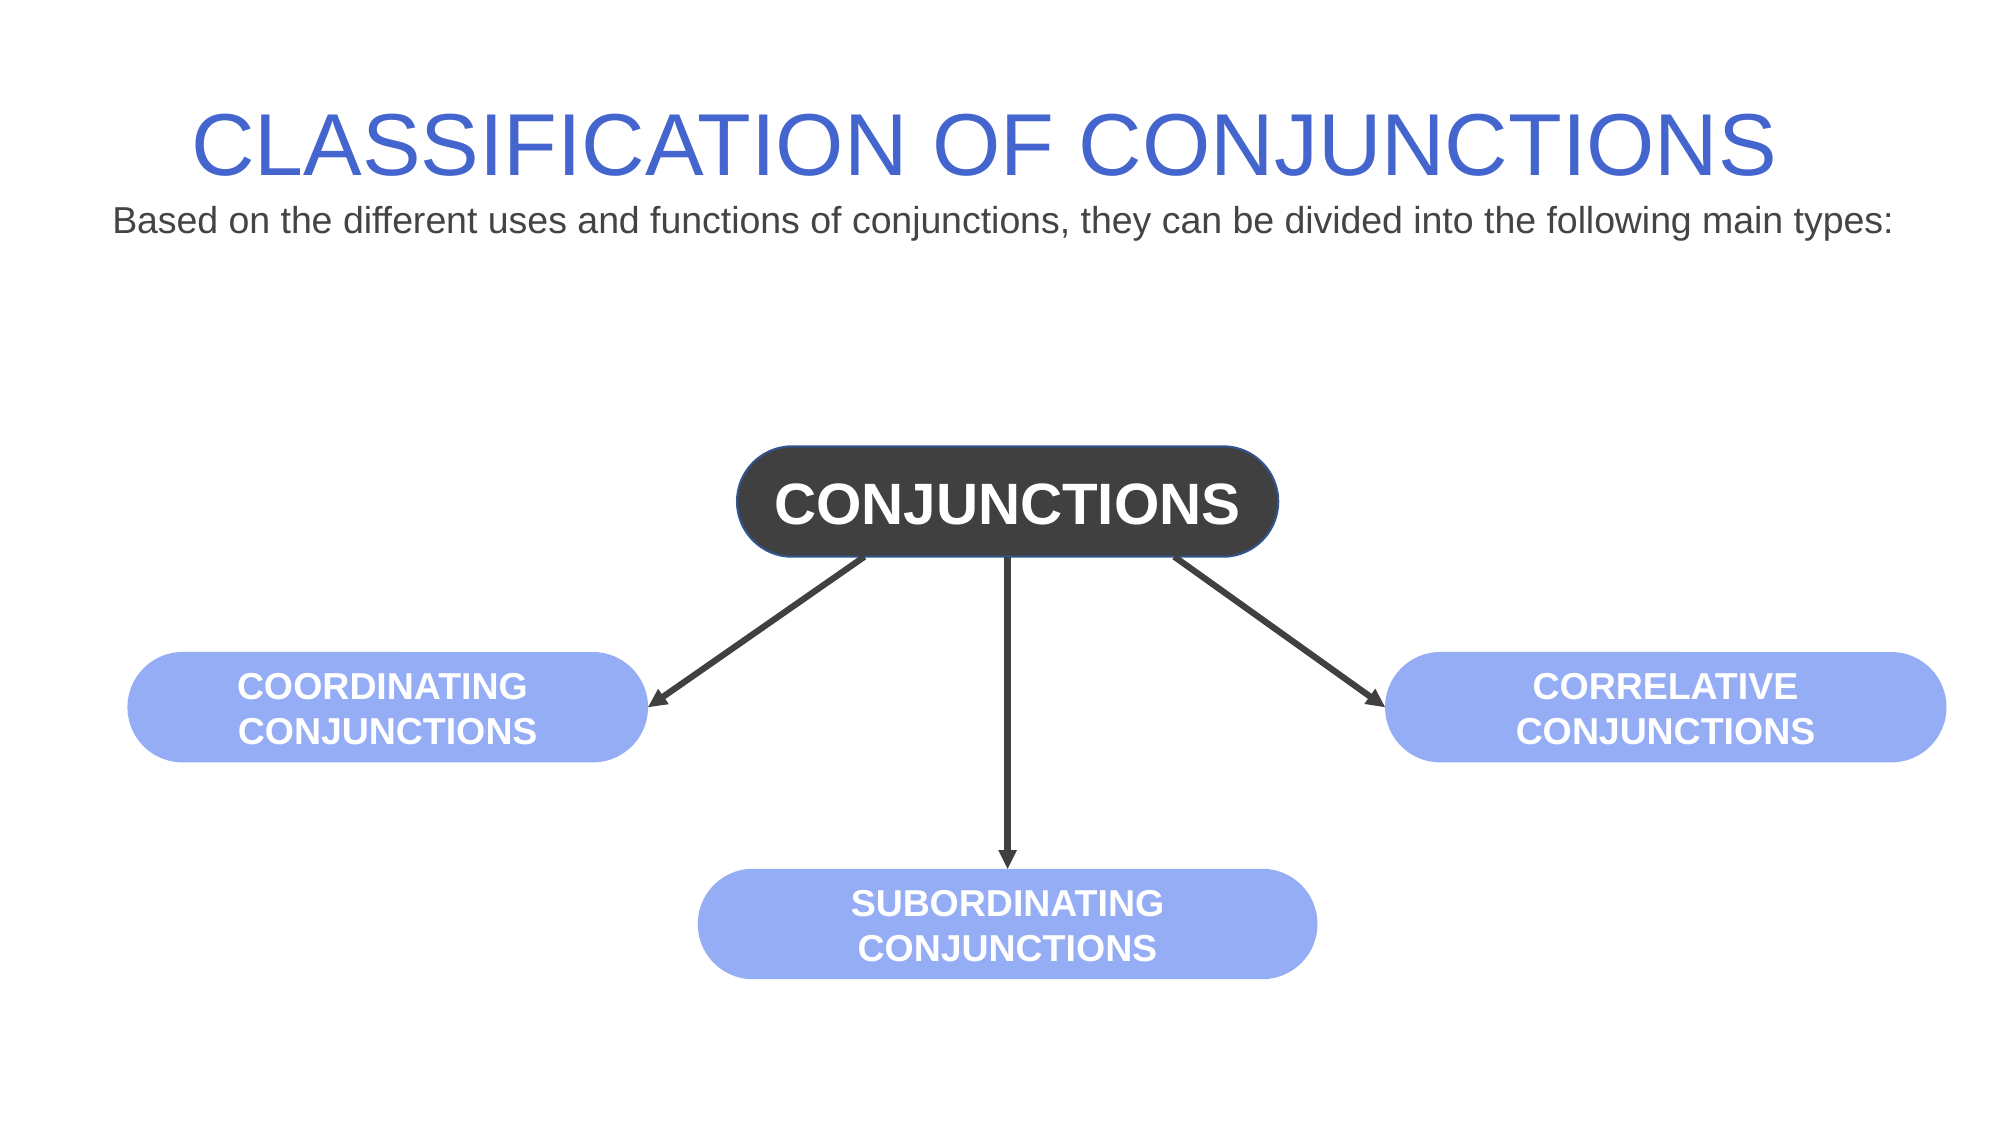

# CLASSIFICATION OF CONJUNCTIONS
Based on the different uses and functions of conjunctions, they can be divided into the following main types:
CONJUNCTIONS
CORRELATIVE CONJUNCTIONS
COORDINATING  CONJUNCTIONS
SUBORDINATING CONJUNCTIONS